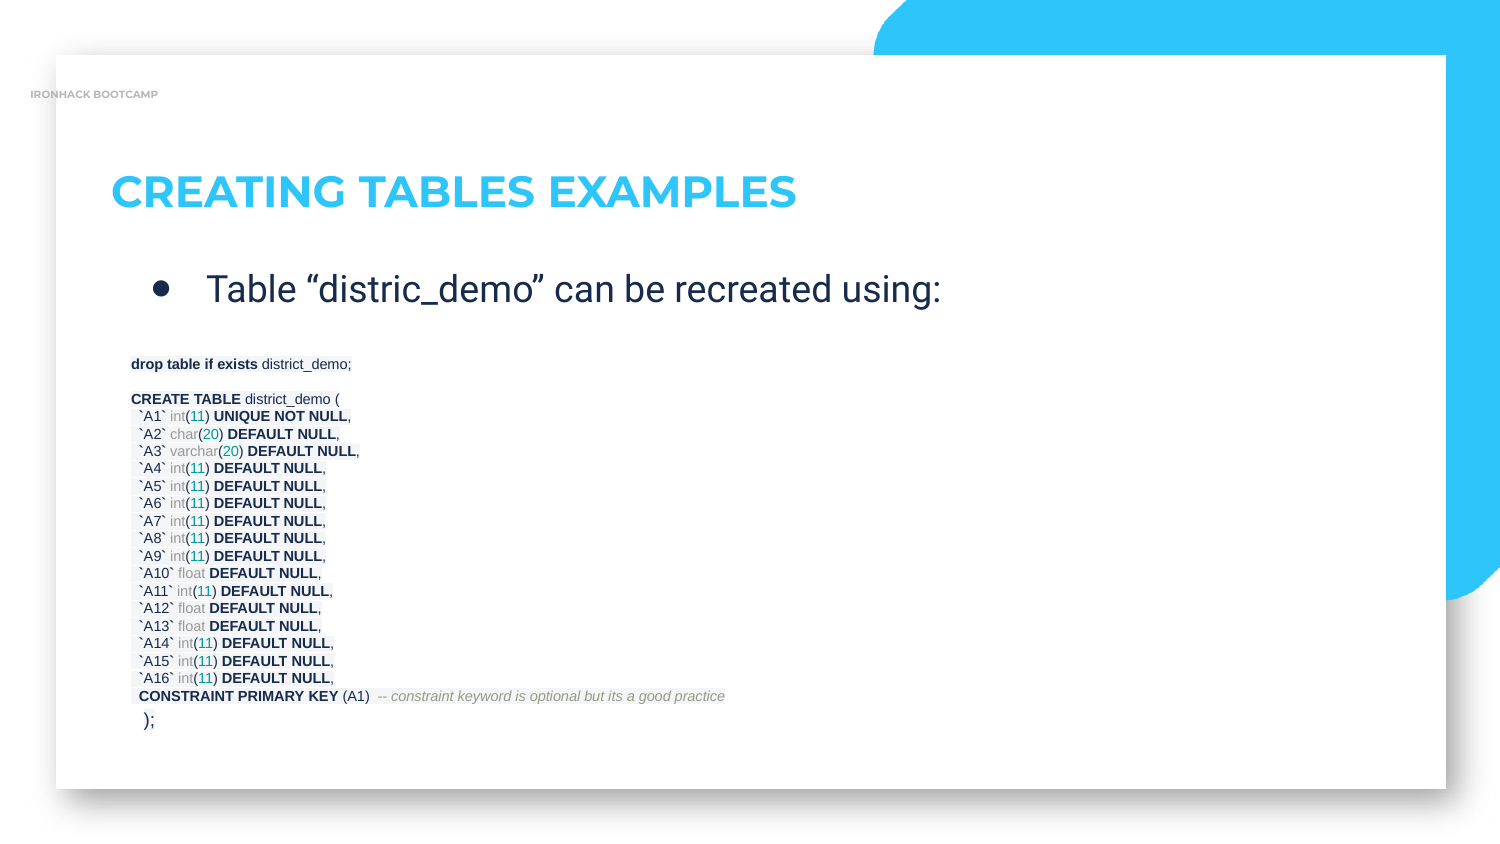

IRONHACK BOOTCAMP
CREATING TABLES EXAMPLES
Table “distric_demo” can be recreated using:

drop table if exists district_demo;

CREATE TABLE district_demo (
  `A1` int(11) UNIQUE NOT NULL,
  `A2` char(20) DEFAULT NULL,
  `A3` varchar(20) DEFAULT NULL,
  `A4` int(11) DEFAULT NULL,
  `A5` int(11) DEFAULT NULL,
  `A6` int(11) DEFAULT NULL,
  `A7` int(11) DEFAULT NULL,
  `A8` int(11) DEFAULT NULL,
  `A9` int(11) DEFAULT NULL,
  `A10` float DEFAULT NULL,
  `A11` int(11) DEFAULT NULL,
  `A12` float DEFAULT NULL,
  `A13` float DEFAULT NULL,
  `A14` int(11) DEFAULT NULL,
  `A15` int(11) DEFAULT NULL,
  `A16` int(11) DEFAULT NULL,
  CONSTRAINT PRIMARY KEY (A1)  -- constraint keyword is optional but its a good practice
);